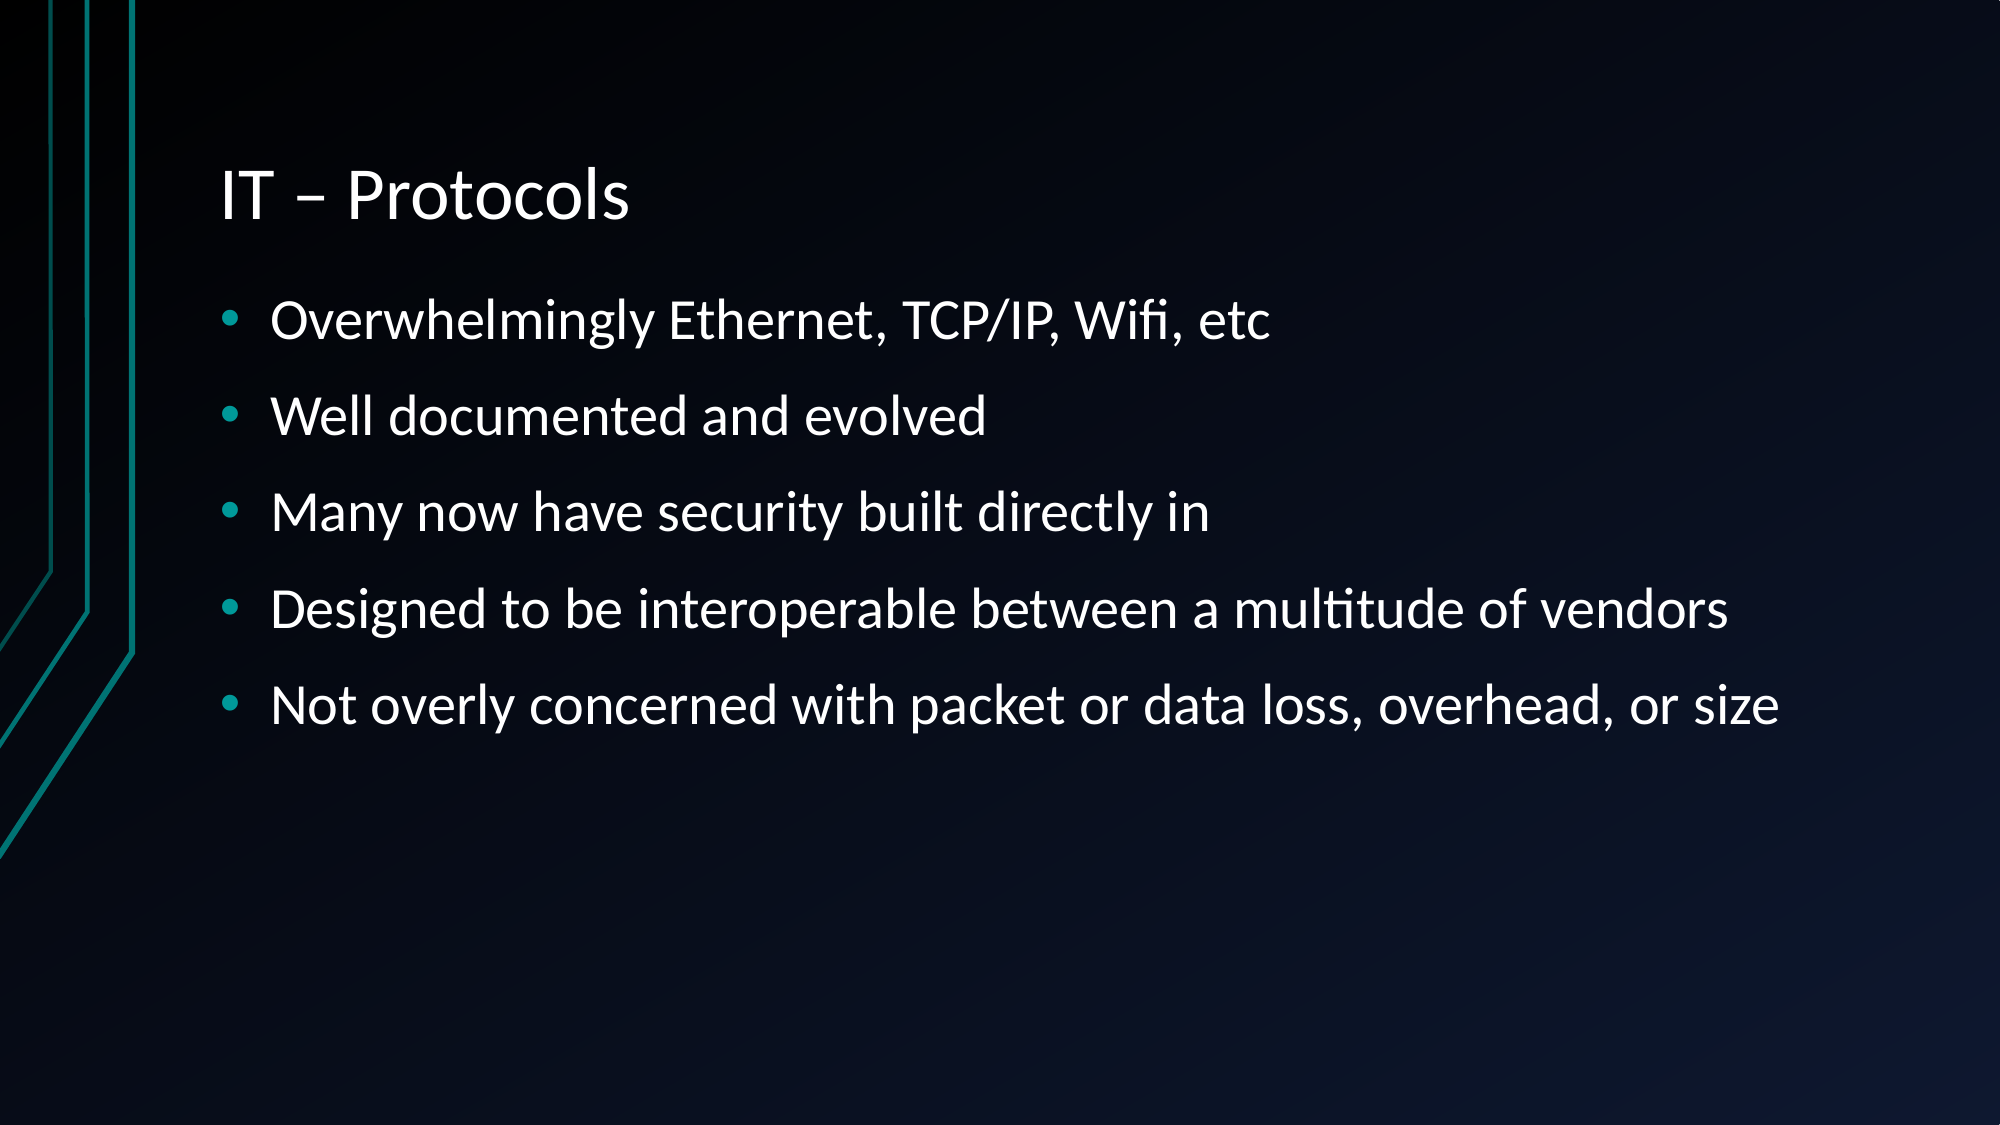

# IT – Protocols
Overwhelmingly Ethernet, TCP/IP, Wifi, etc
Well documented and evolved
Many now have security built directly in
Designed to be interoperable between a multitude of vendors
Not overly concerned with packet or data loss, overhead, or size